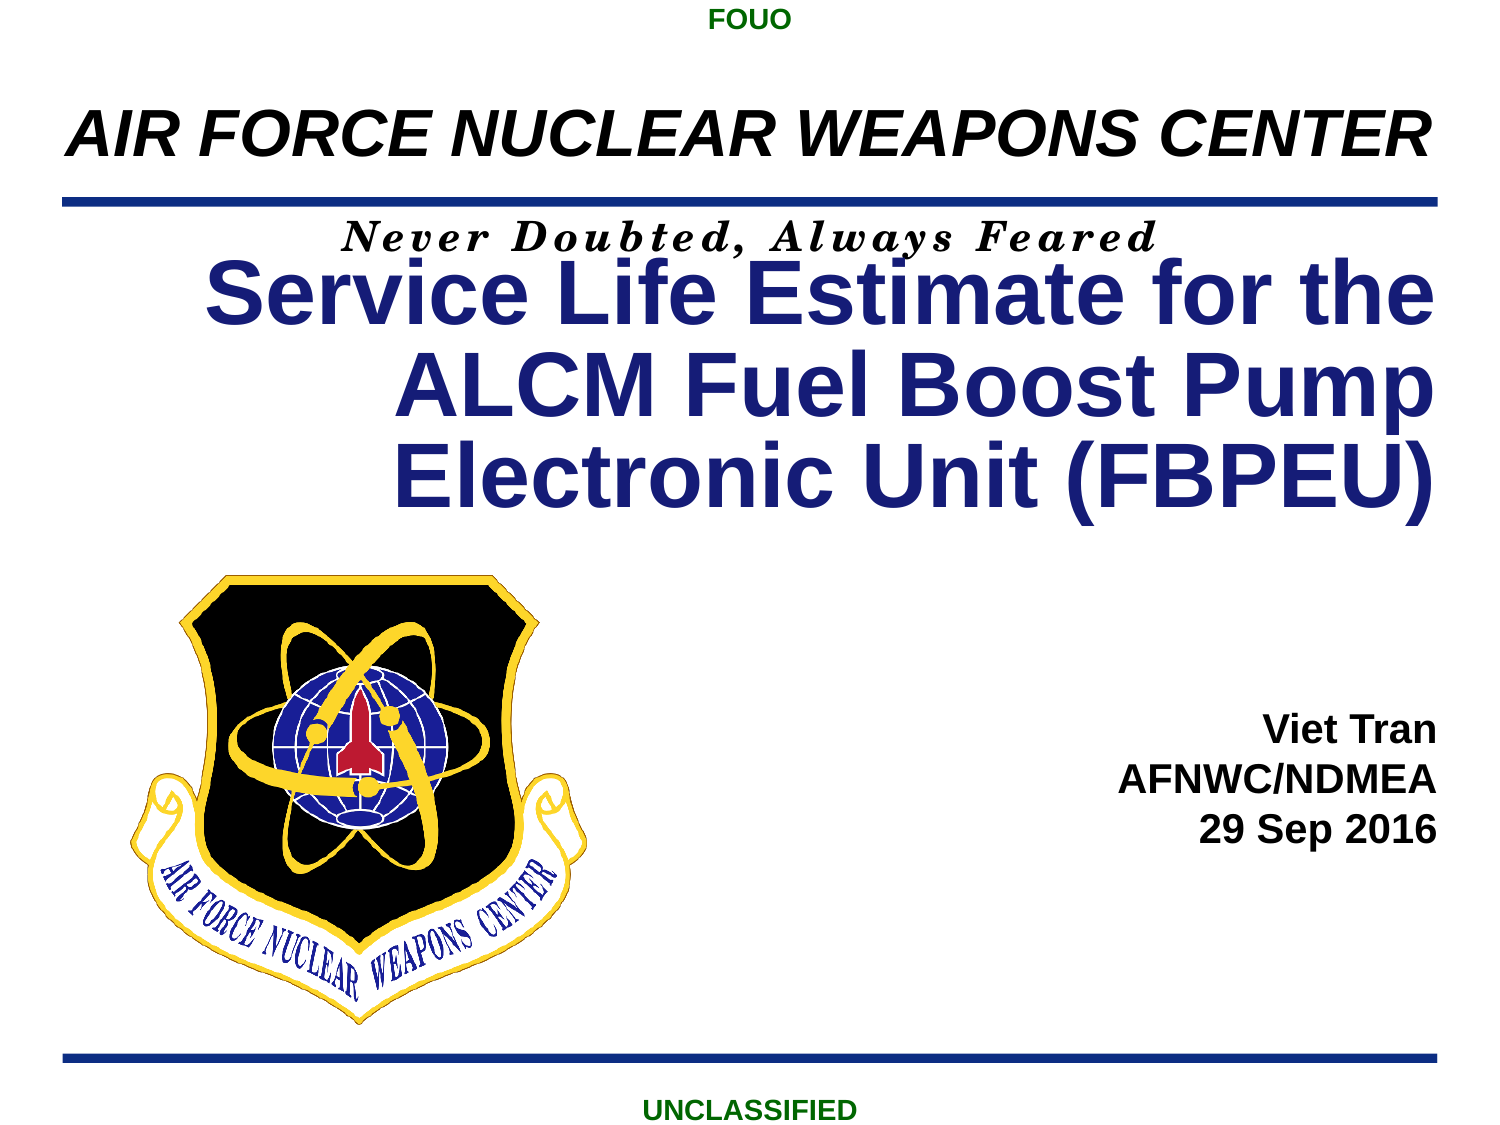

FOUO
# Service Life Estimate for the ALCM Fuel Boost Pump Electronic Unit (FBPEU)
Viet Tran
AFNWC/NDMEA
29 Sep 2016

Unclassified